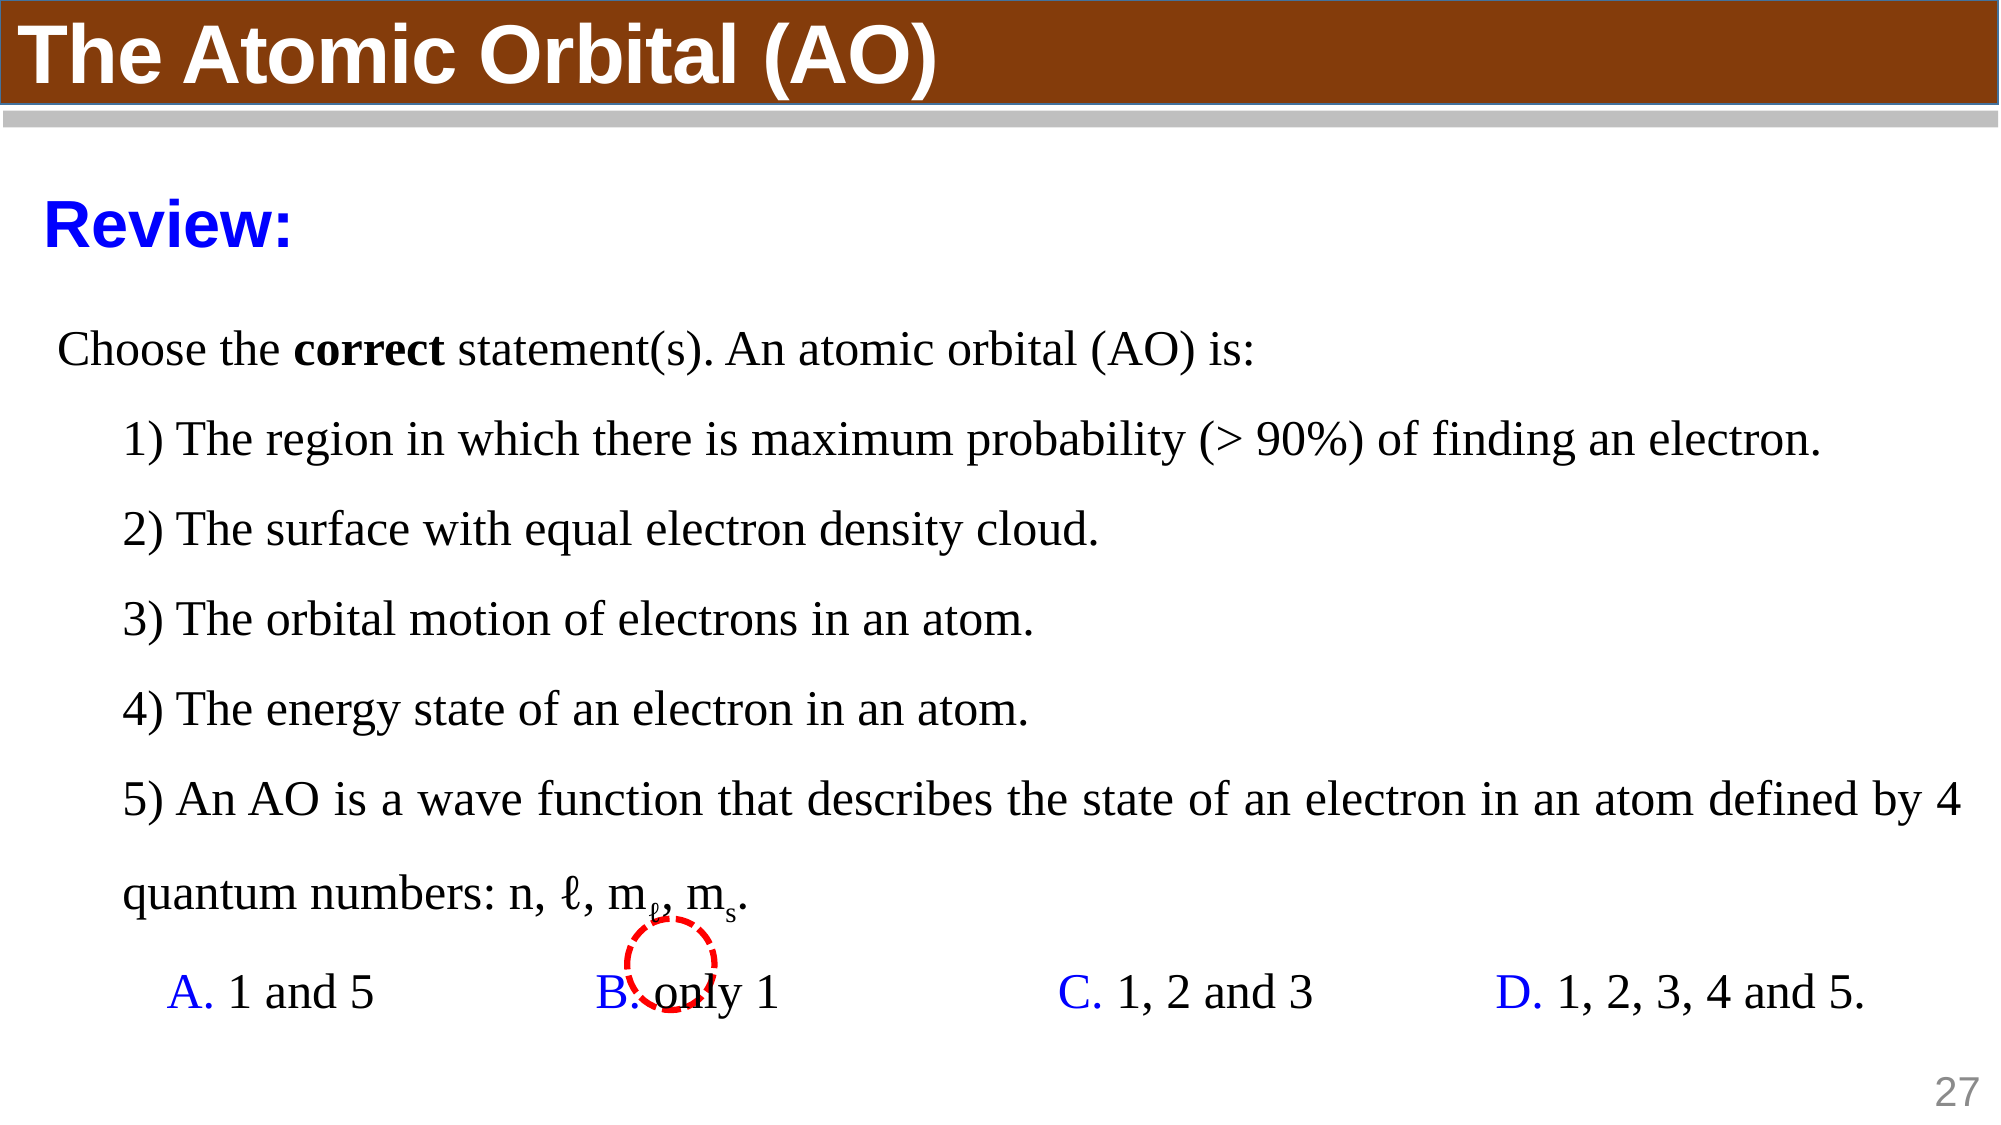

The Atomic Orbital (AO)

Review:
Choose the correct statement(s). An atomic orbital (AO) is:
1) The region in which there is maximum probability (> 90%) of finding an electron.
2) The surface with equal electron density cloud.
3) The orbital motion of electrons in an atom.
4) The energy state of an electron in an atom.
5) An AO is a wave function that describes the state of an electron in an atom defined by 4 quantum numbers: n, ℓ, mℓ, ms.
A. 1 and 5		B. only 1		 C. 1, 2 and 3 		D. 1, 2, 3, 4 and 5.

27